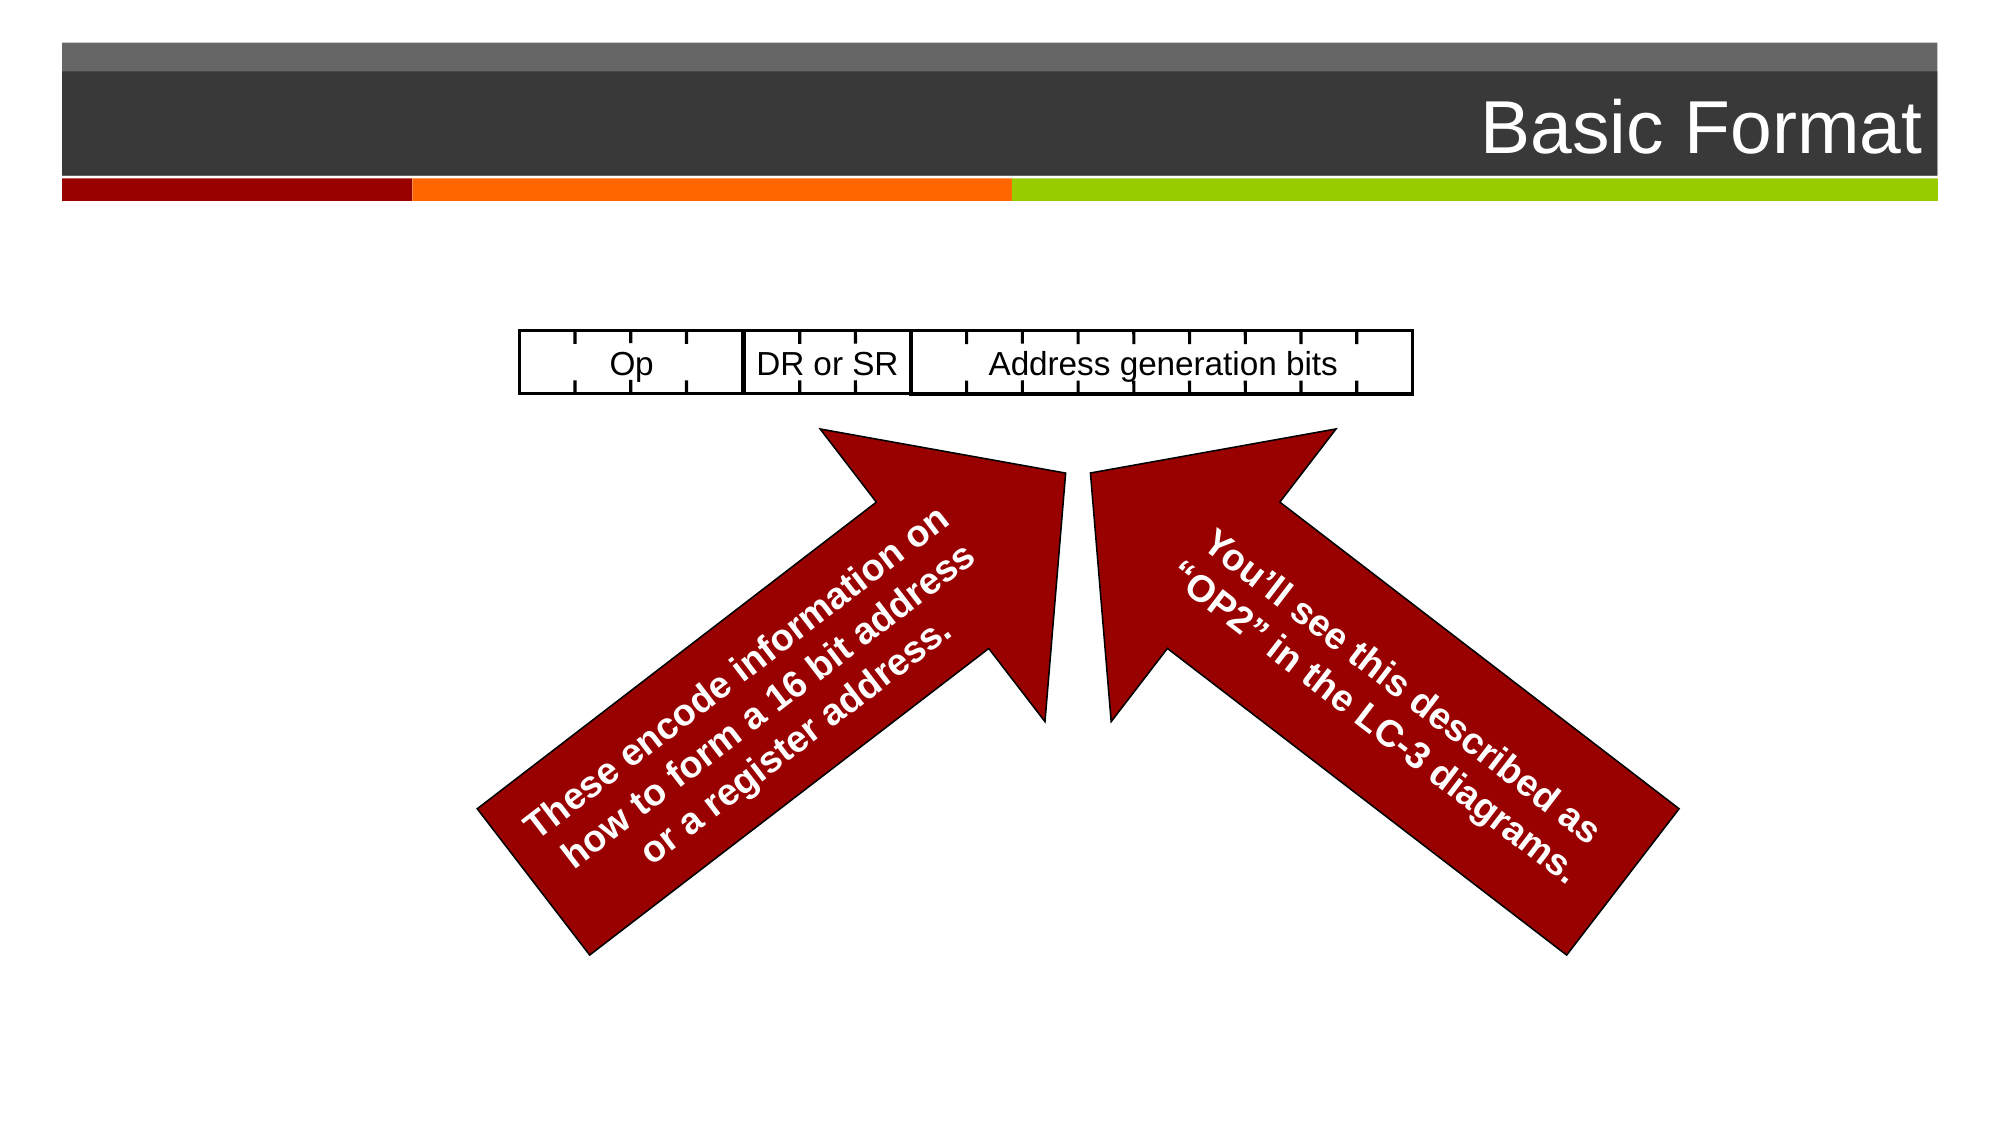

# Basic Format

Op
DR or SR
Address generation bits
These encode information on
how to form a 16 bit address
or a register address.
You’ll see this described as
“OP2” in the LC-3 diagrams.